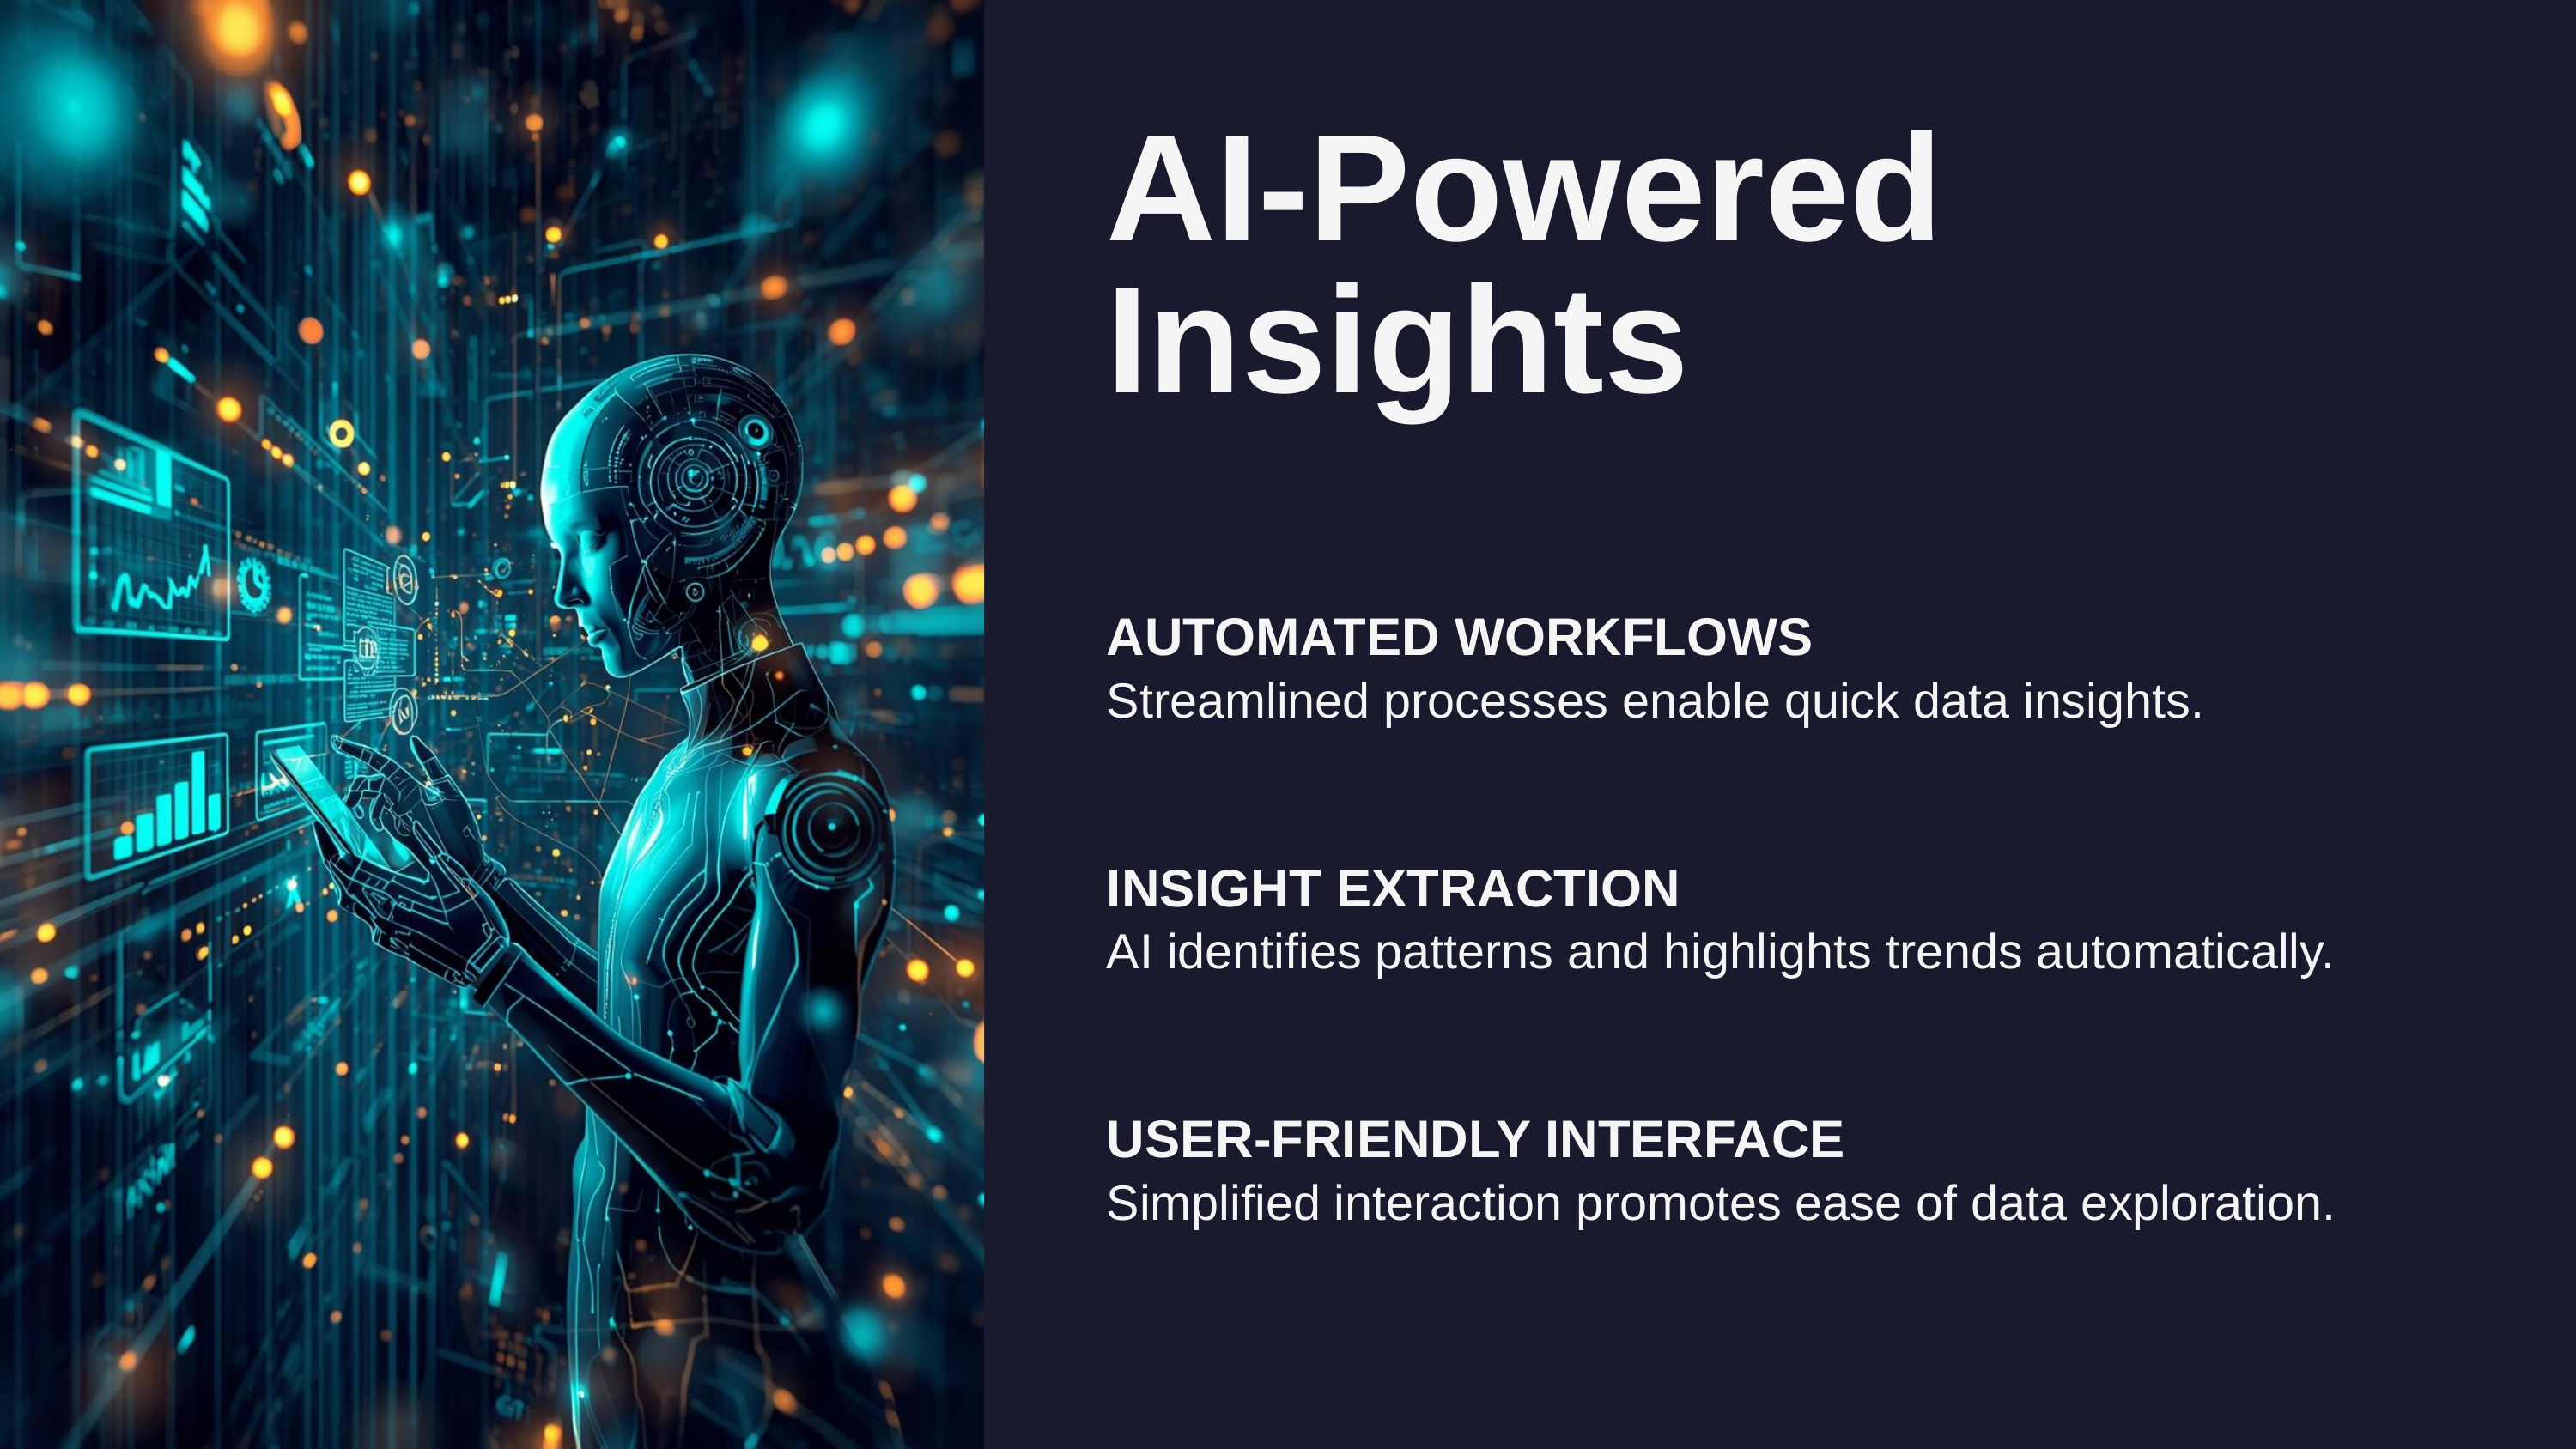

AI-Powered Insights
AUTOMATED WORKFLOWS
Streamlined processes enable quick data insights.
INSIGHT EXTRACTION
AI identifies patterns and highlights trends automatically.
USER-FRIENDLY INTERFACE
Simplified interaction promotes ease of data exploration.